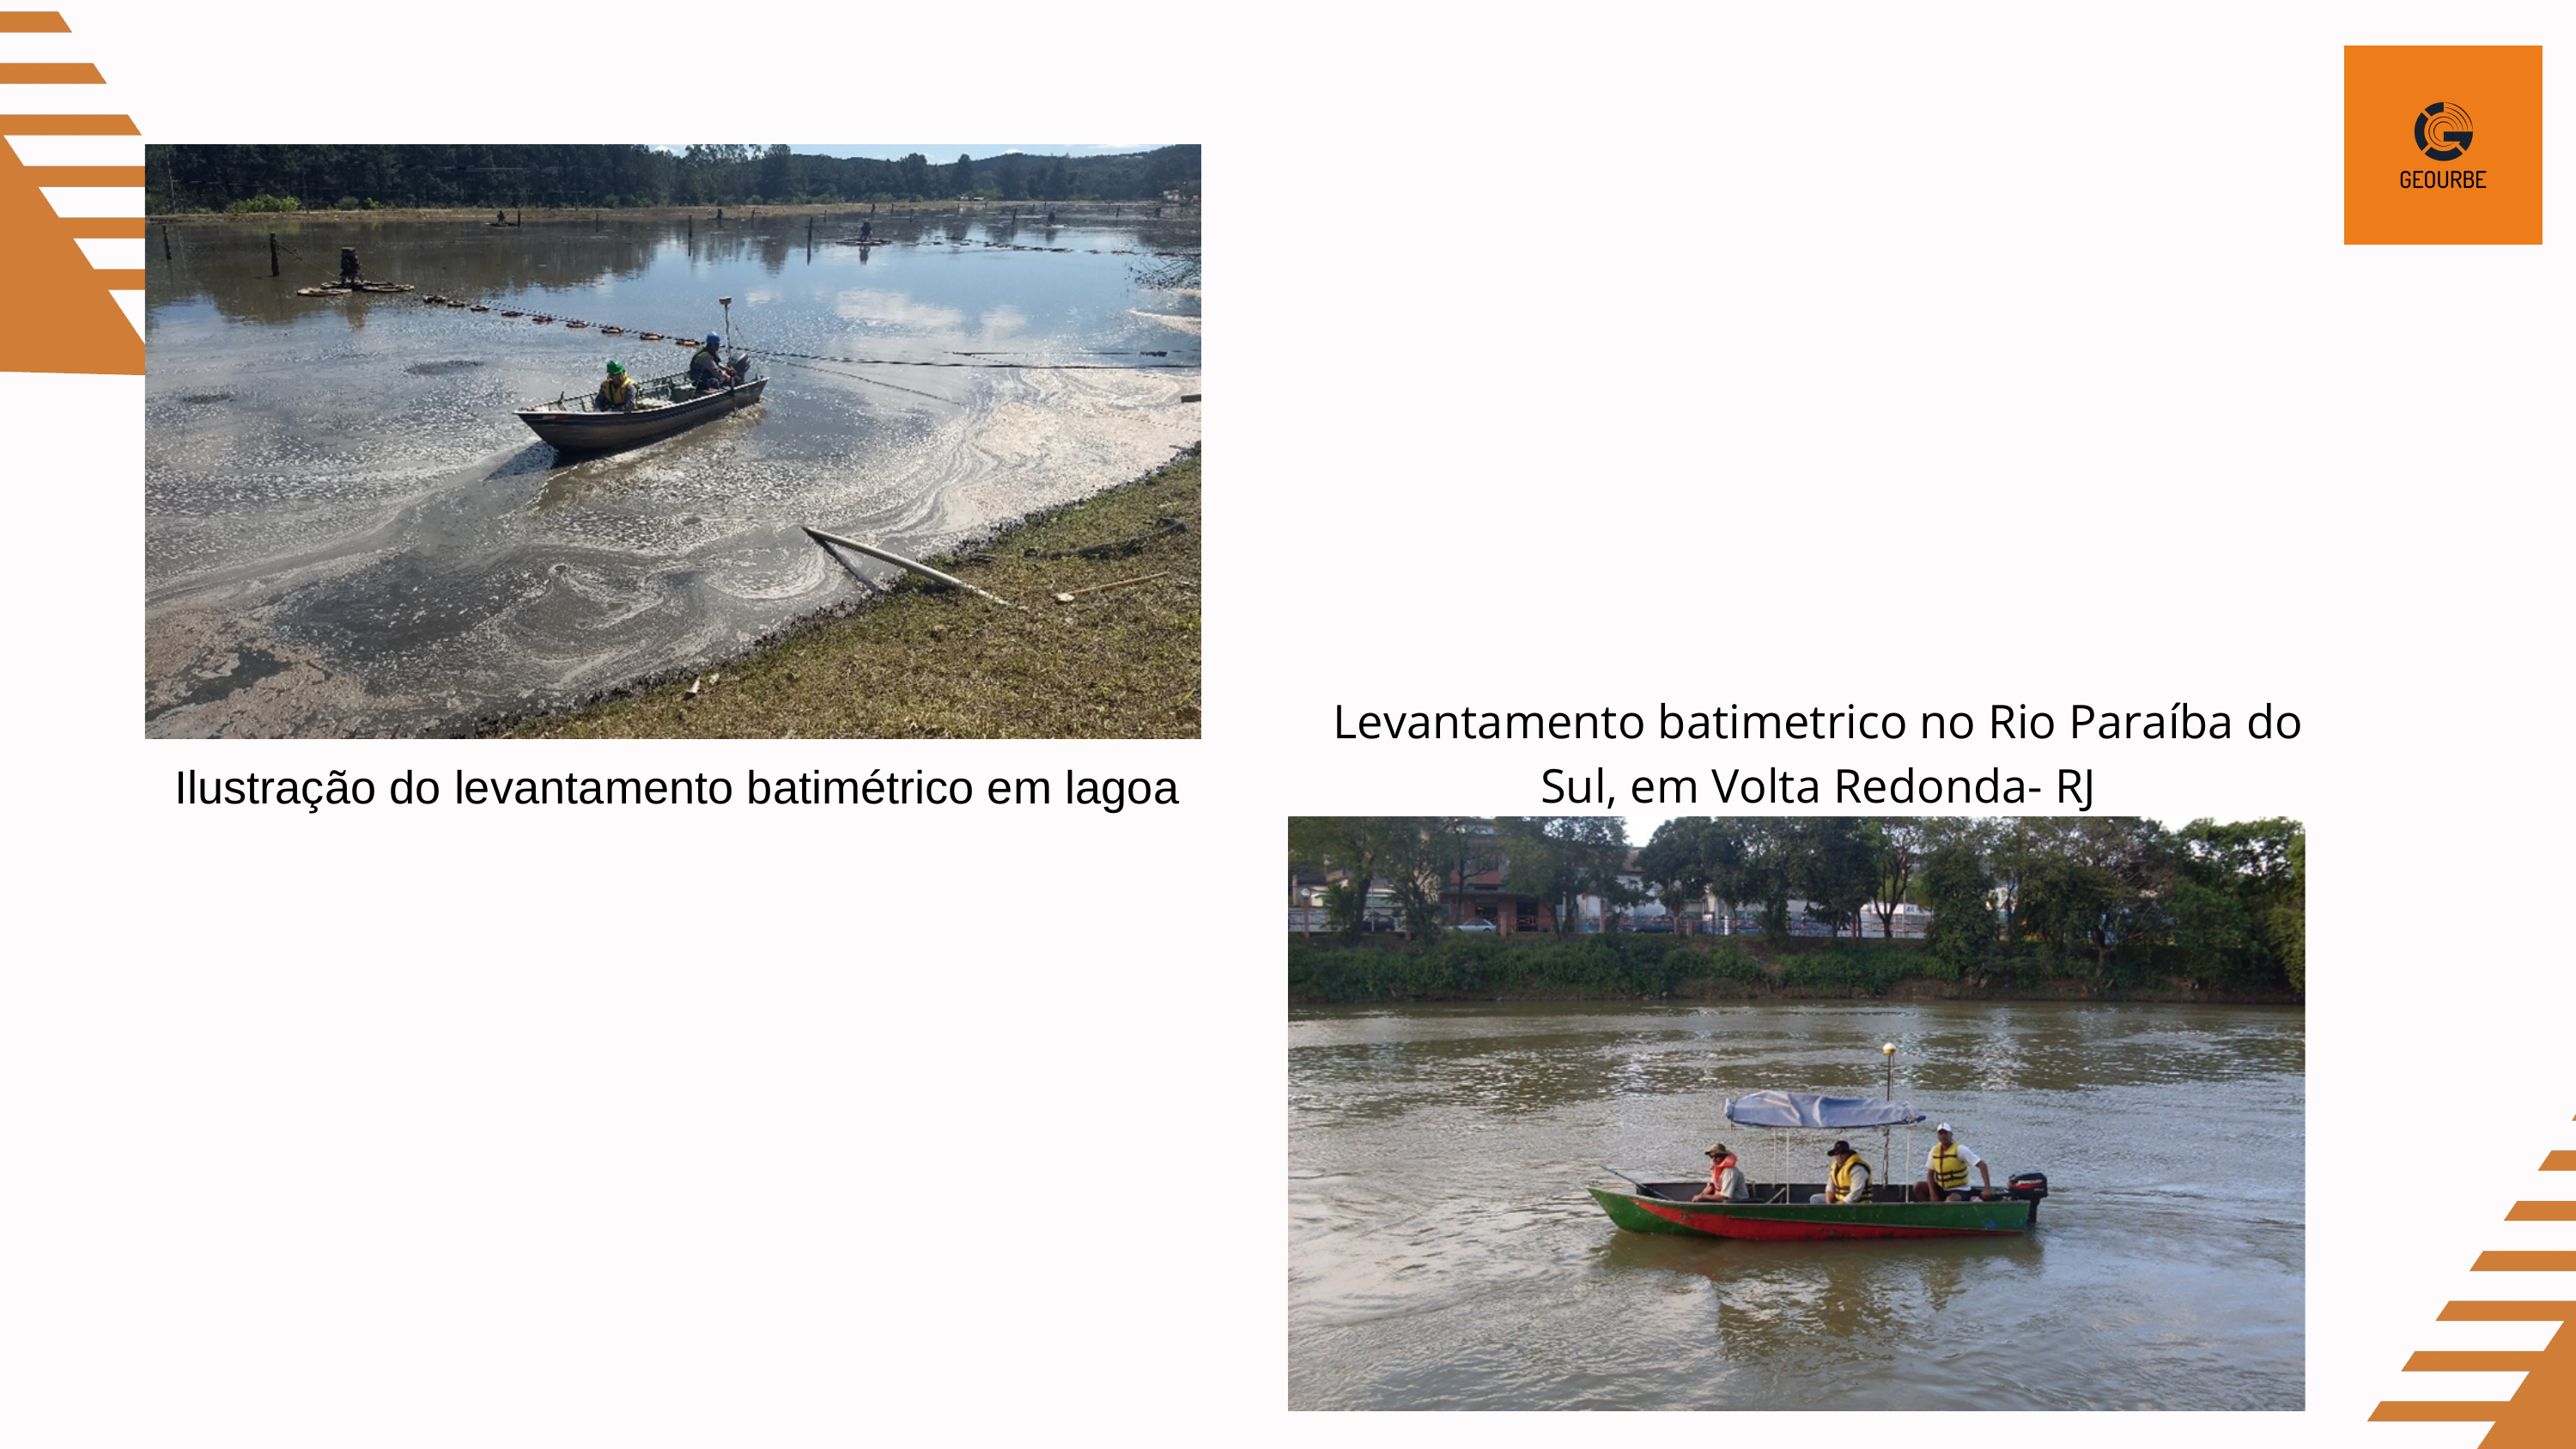

Levantamento batimetrico no Rio Paraíba do Sul, em Volta Redonda- RJ

Ilustração do levantamento batimétrico em lagoa